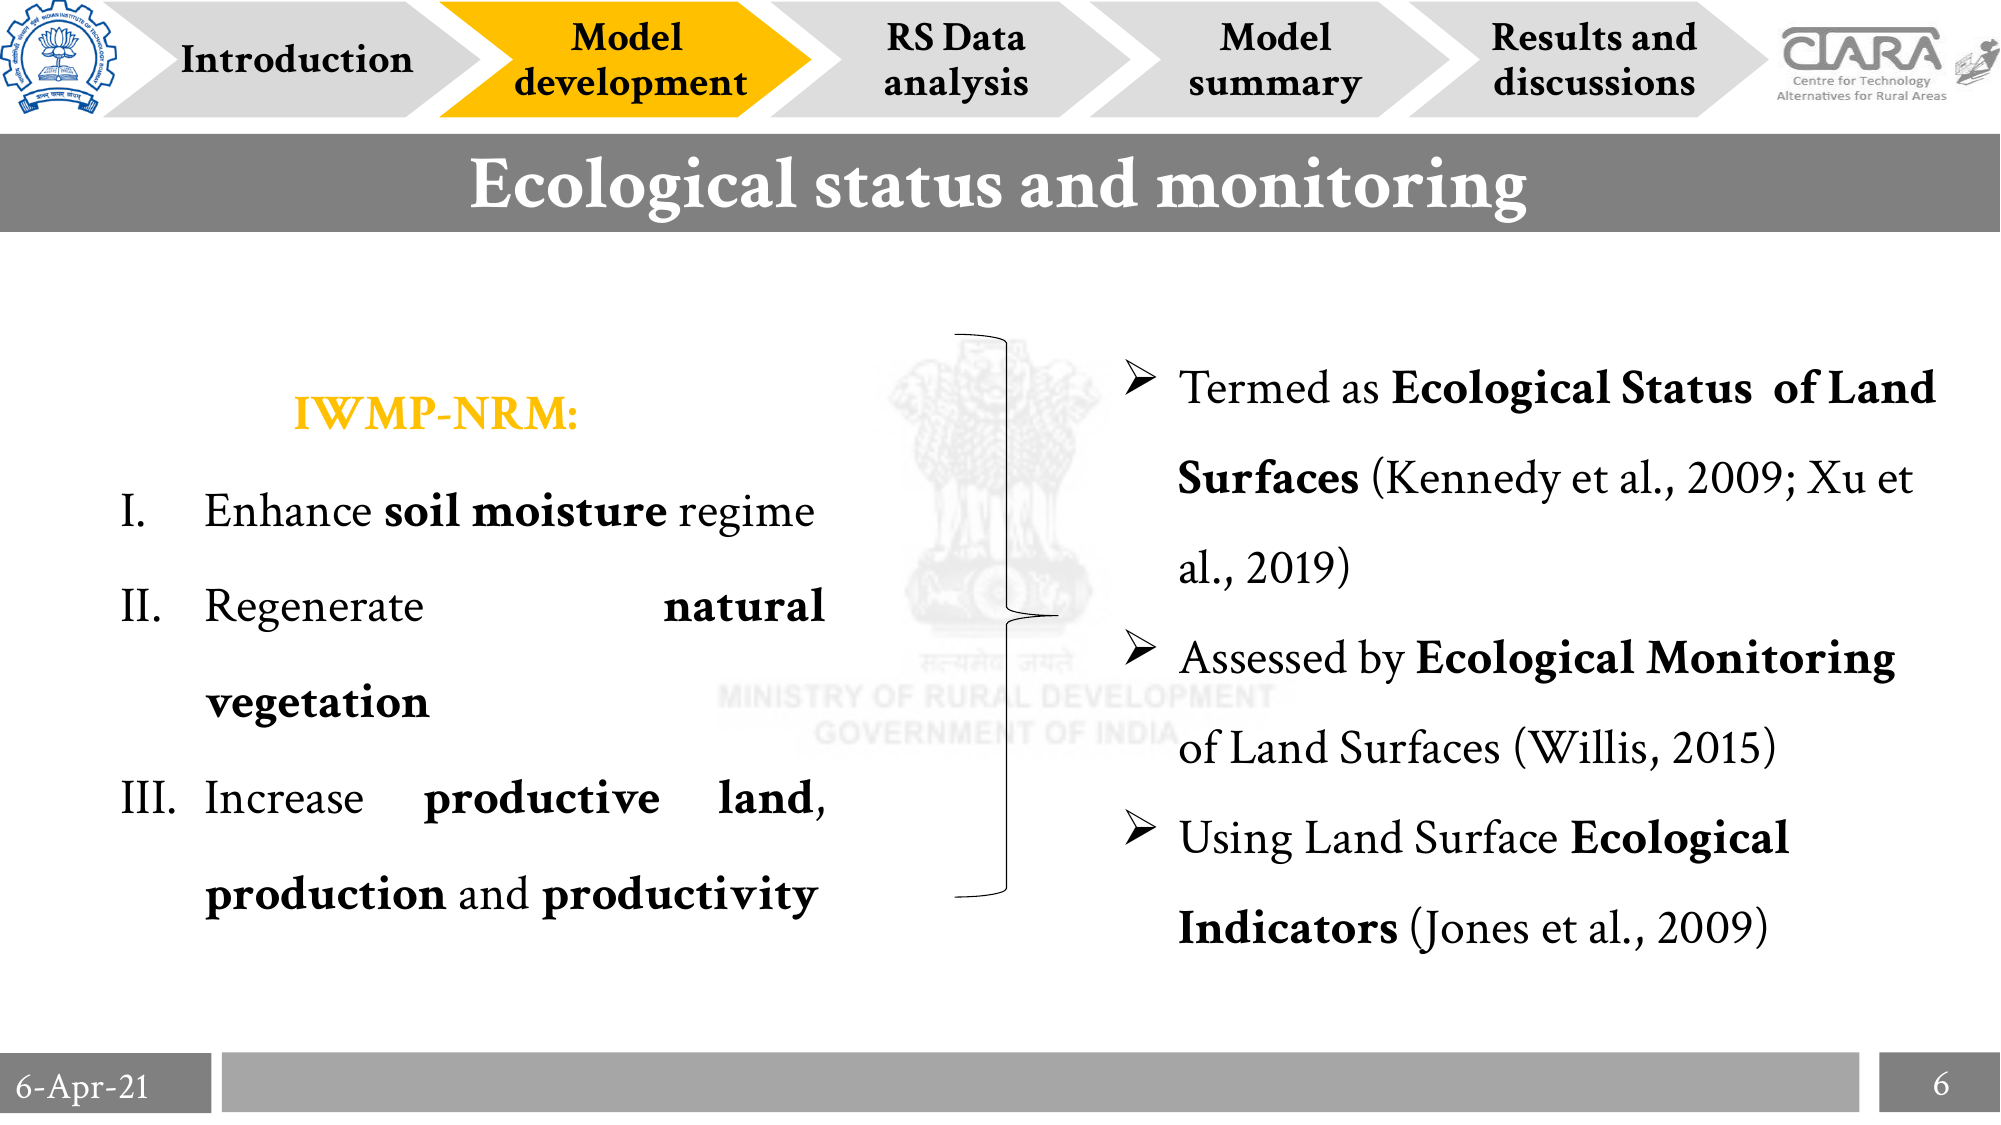

Introduction
Model
development
RS Data analysis
Model summary
Results and discussions
# Ecological status and monitoring
Termed as Ecological Status  of Land Surfaces (Kennedy et al., 2009; Xu et al., 2019)
Assessed by Ecological Monitoring of Land Surfaces (Willis, 2015)
Using Land Surface Ecological Indicators (Jones et al., 2009)

IWMP-NRM:
Enhance soil moisture regime
Regenerate natural vegetation
Increase productive land, production and productivity
6

6-Apr-21